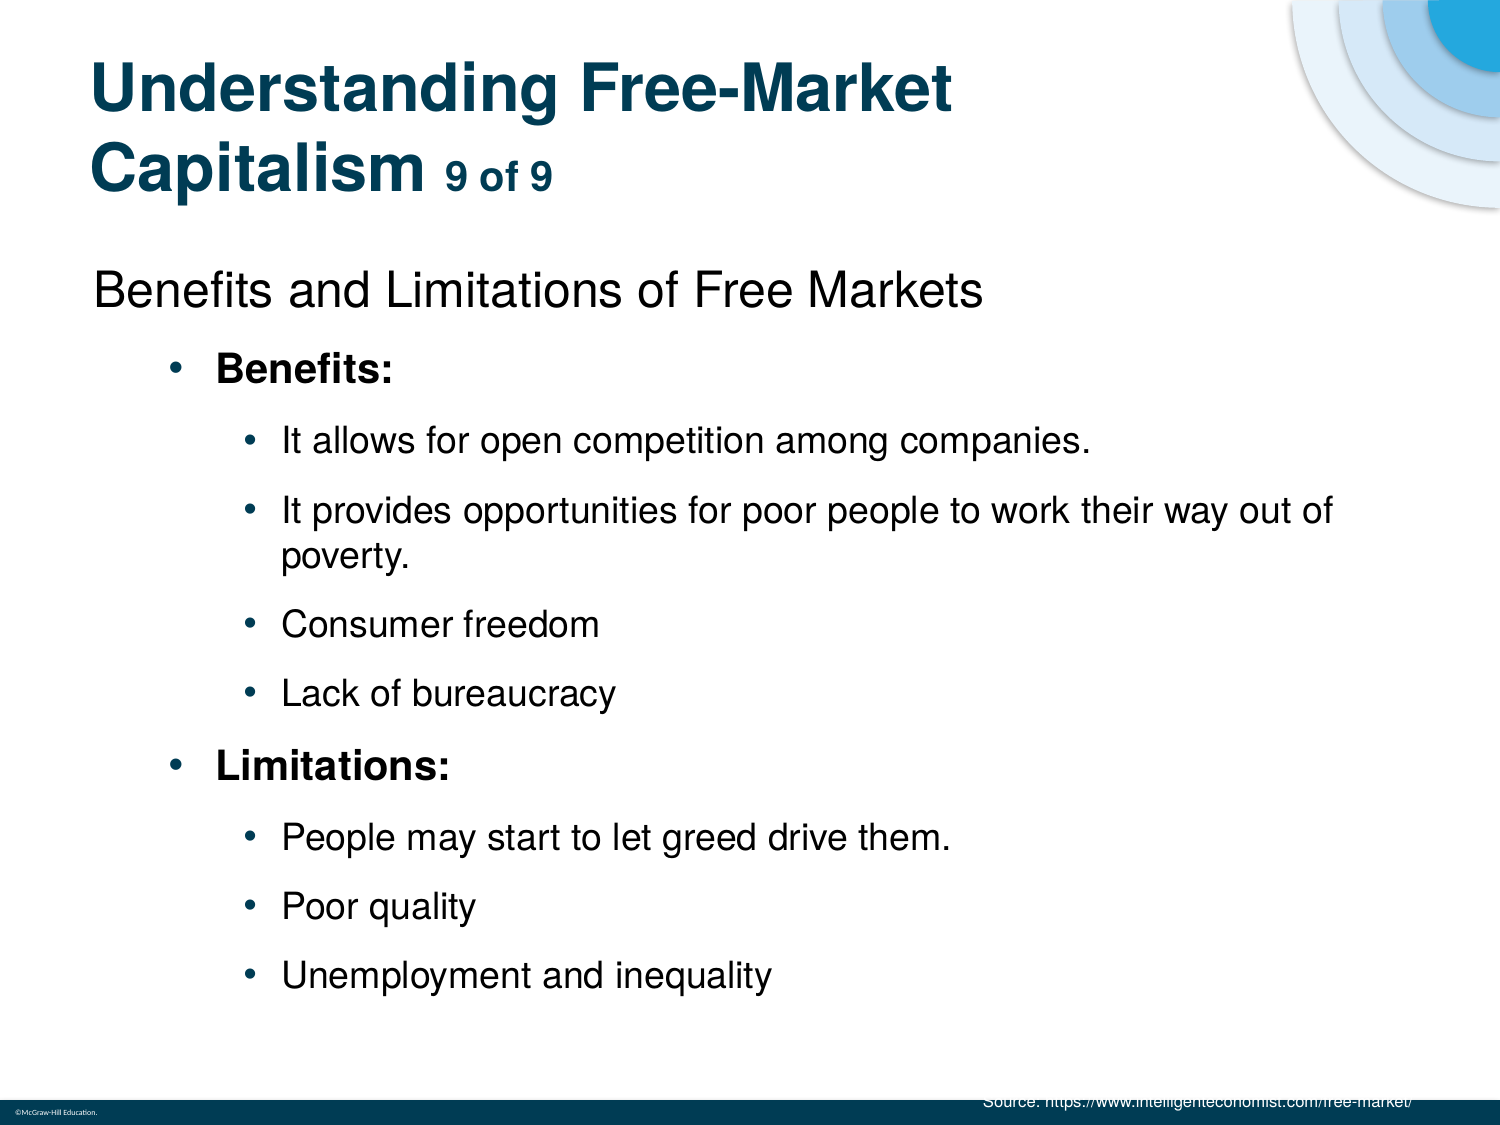

# Understanding Free-Market Capitalism 9 of 9
Benefits and Limitations of Free Markets
Benefits:
It allows for open competition among companies.
It provides opportunities for poor people to work their way out of poverty.
Consumer freedom
Lack of bureaucracy
Limitations:
People may start to let greed drive them.
Poor quality
Unemployment and inequality

Source: https://www.intelligenteconomist.com/free-market/